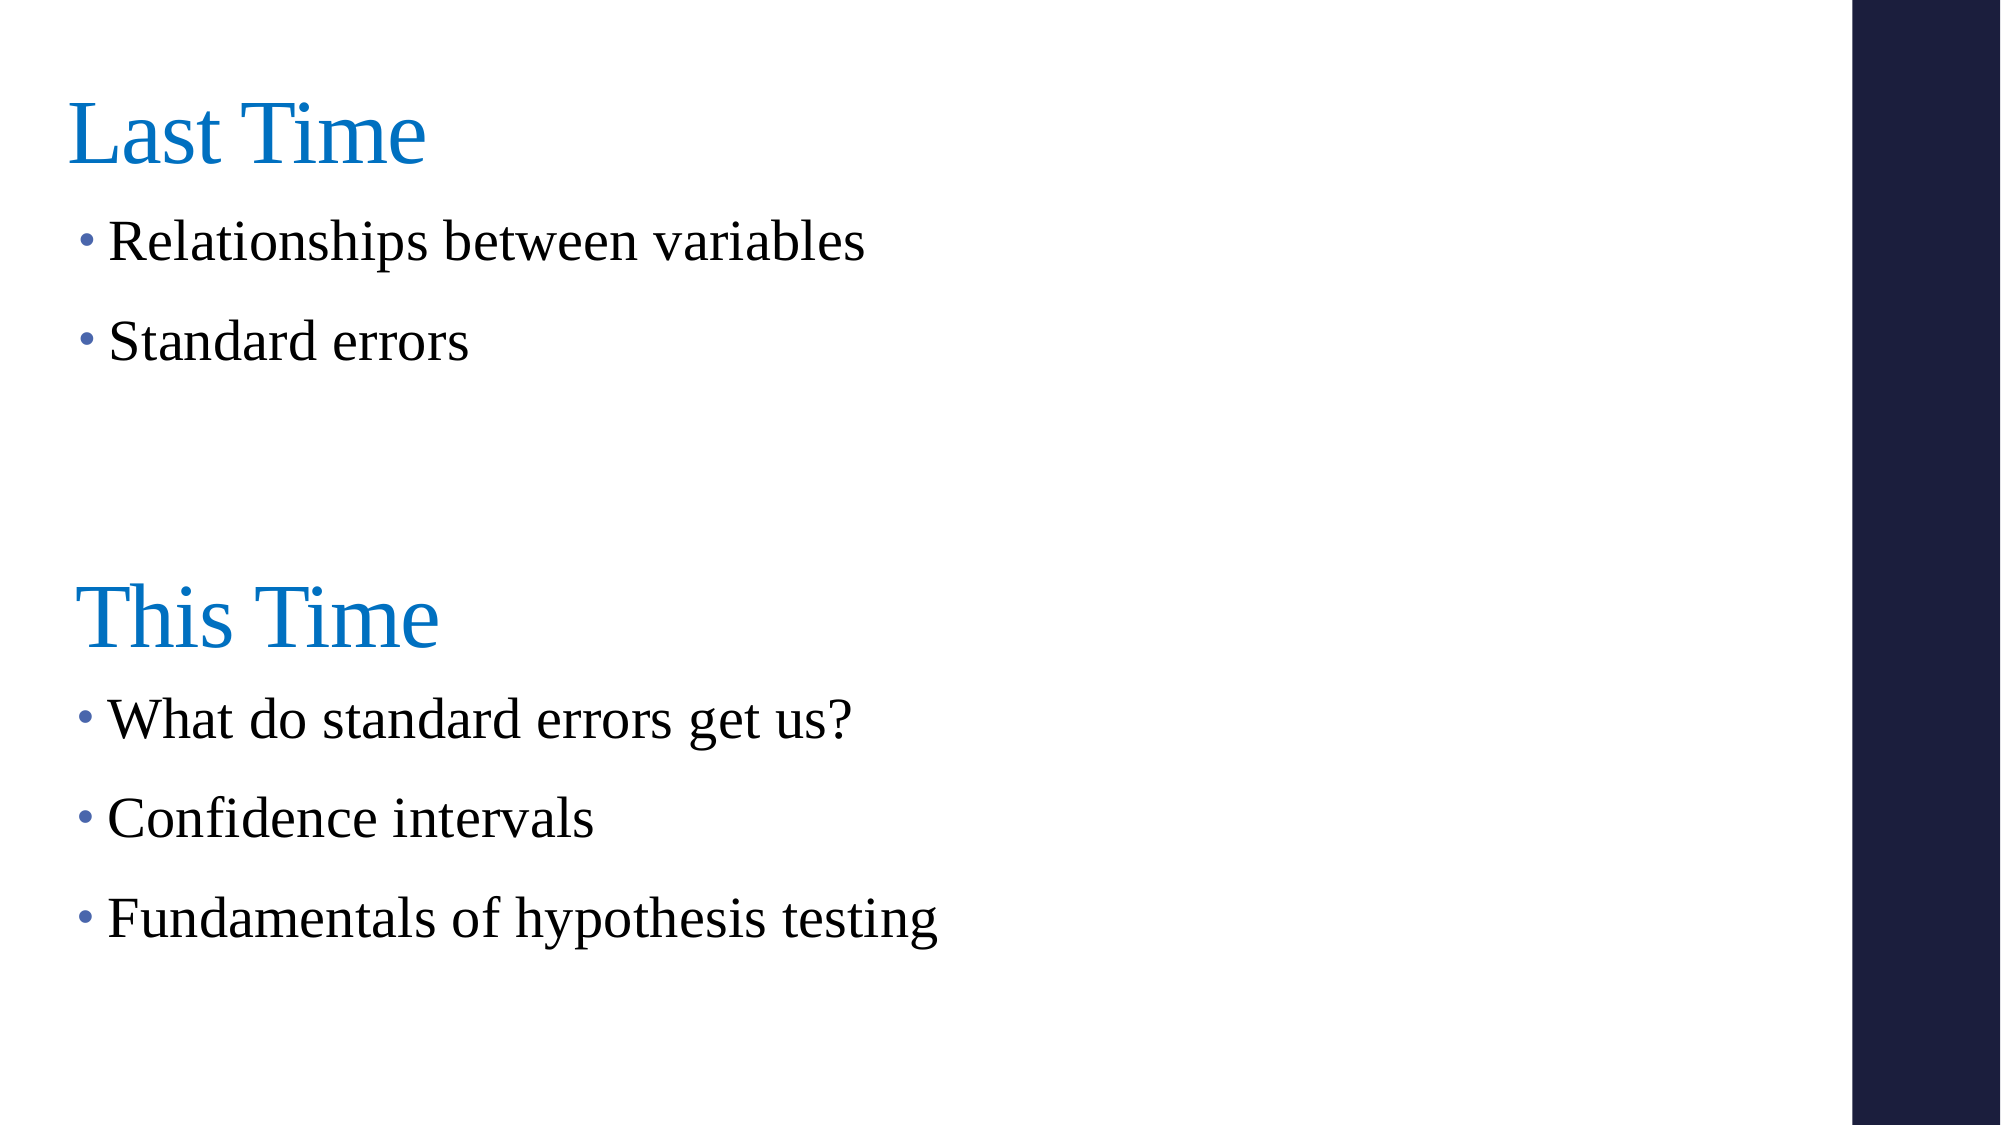

Last Time
Relationships between variables
Standard errors

This Time
What do standard errors get us?
Confidence intervals
Fundamentals of hypothesis testing